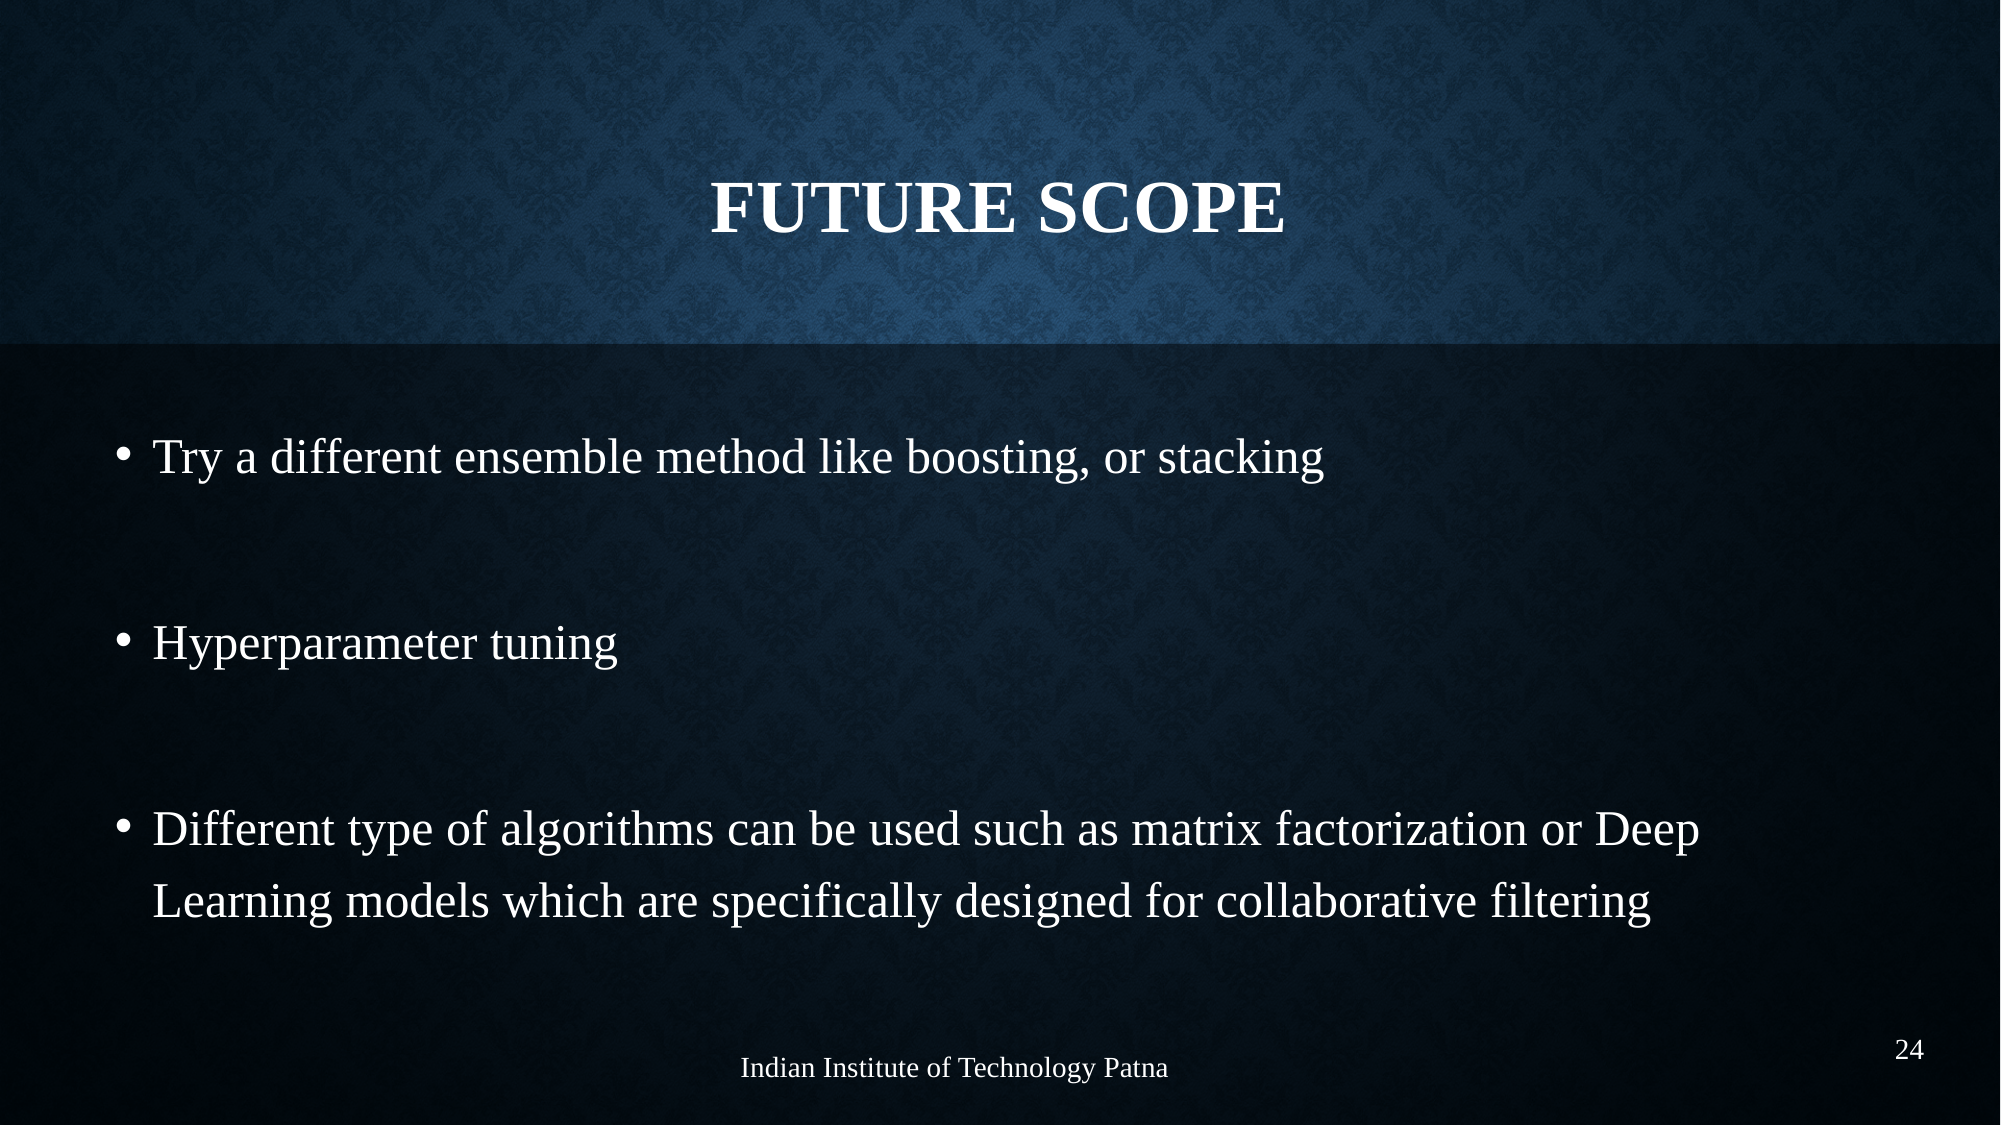

# Future Scope

Try a different ensemble method like boosting, or stacking

Hyperparameter tuning

Different type of algorithms can be used such as matrix factorization or Deep Learning models which are specifically designed for collaborative filtering
24
Indian Institute of Technology Patna